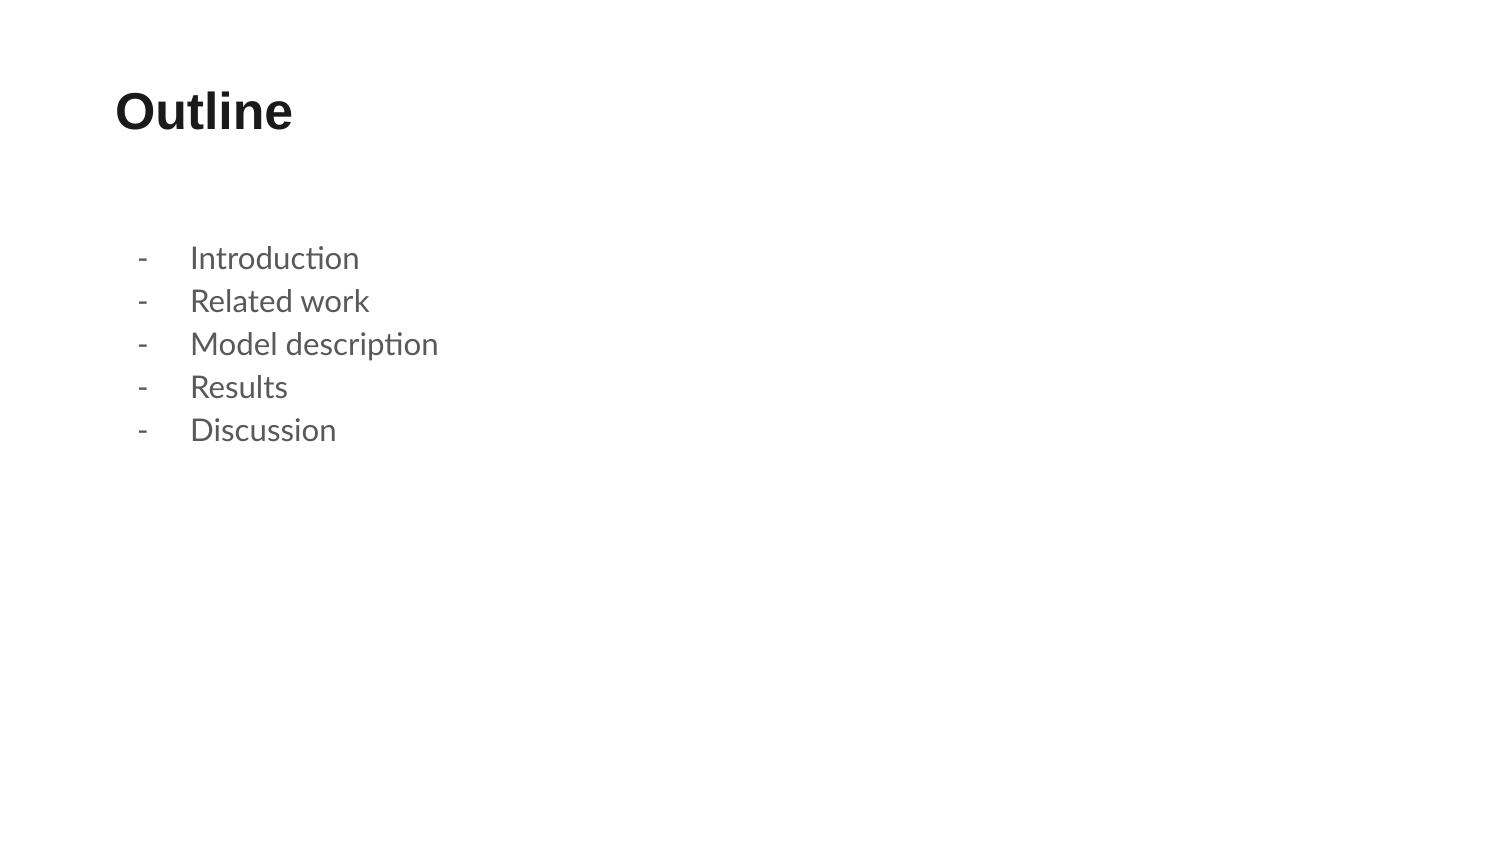

Outline
Introduction
Related work
Model description
Results
Discussion